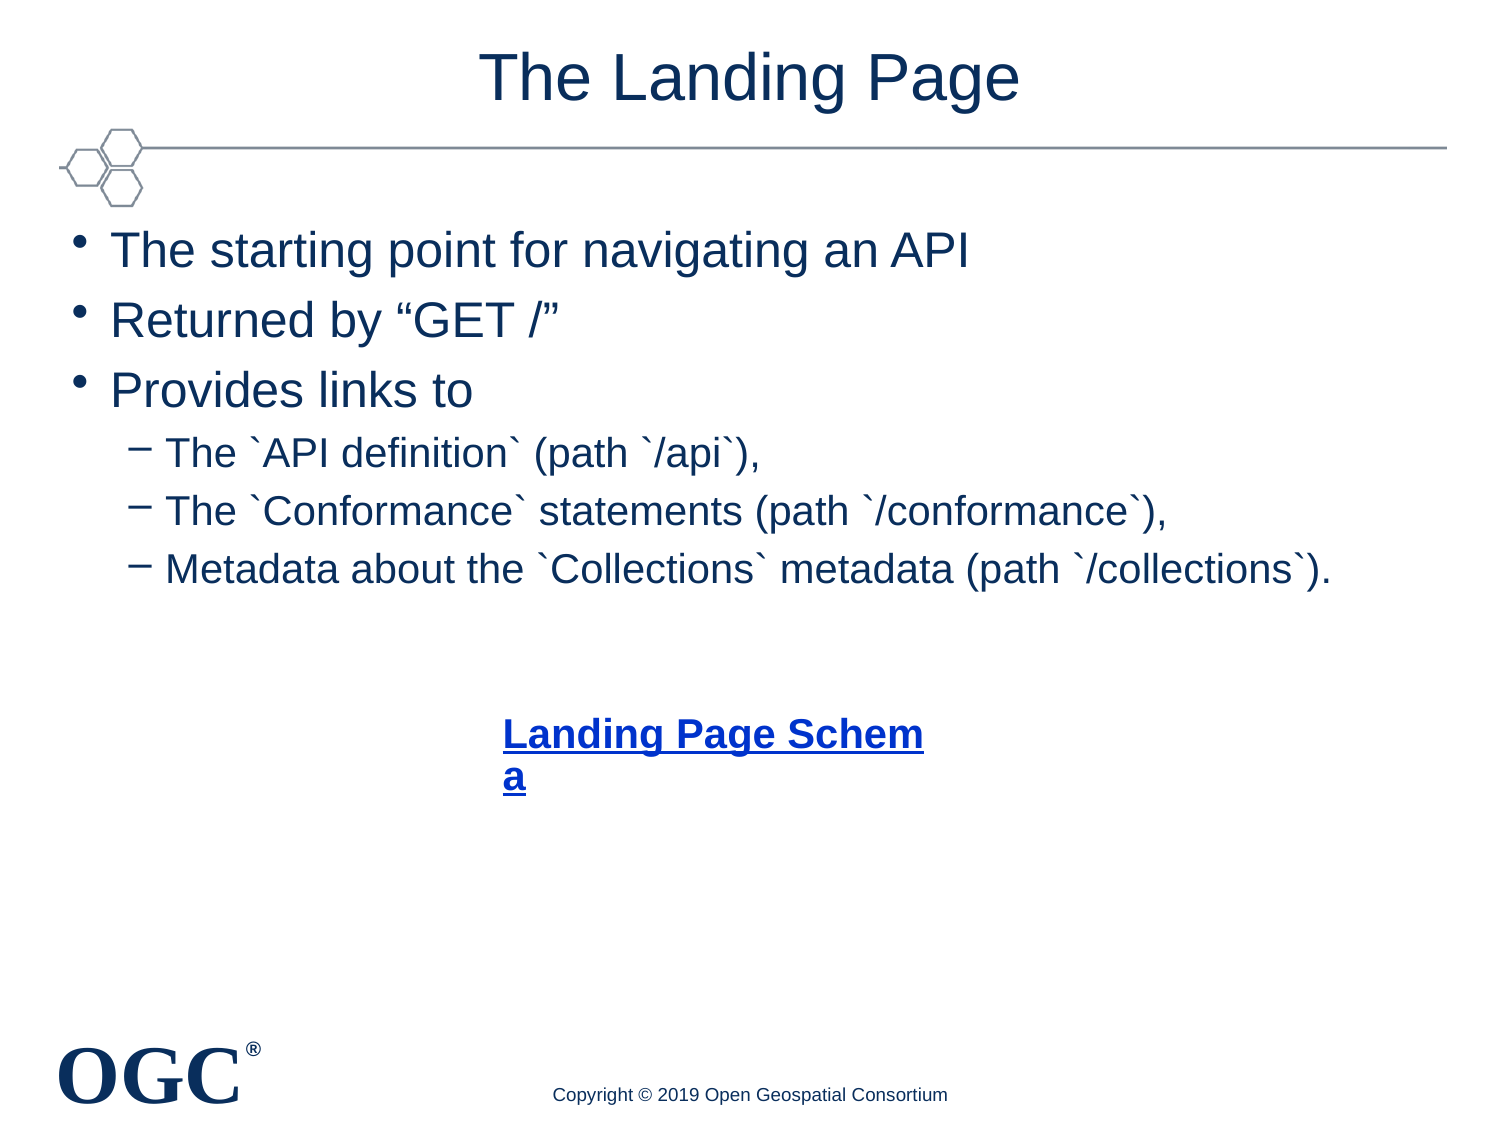

# The Landing Page
The starting point for navigating an API
Returned by “GET /”
Provides links to
The `API definition` (path `/api`),
The `Conformance` statements (path `/conformance`),
Metadata about the `Collections` metadata (path `/collections`).

Landing Page Schema
Copyright © 2019 Open Geospatial Consortium